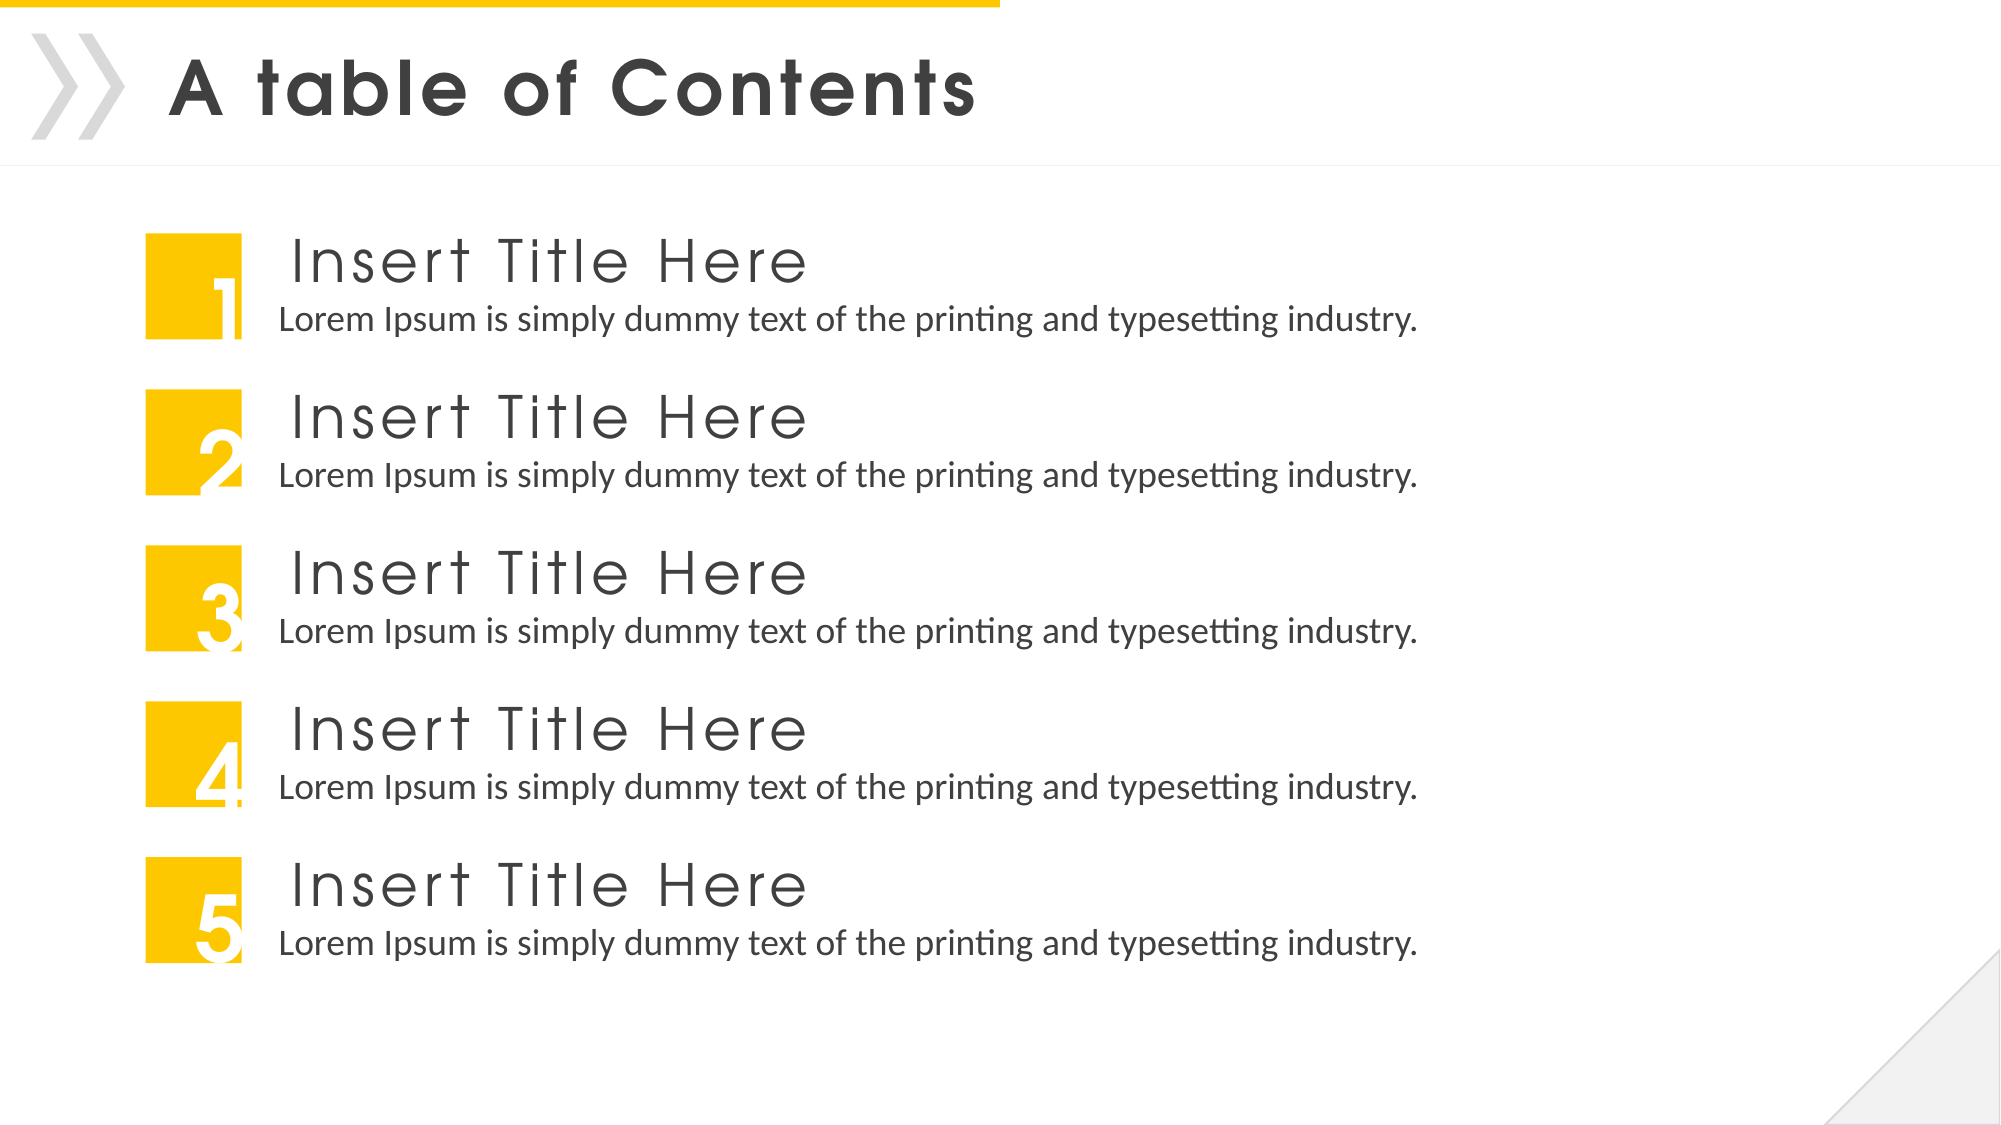

A table of Contents

Insert Title Here
 Lorem Ipsum is simply dummy text of the printing and typesetting industry.

1
Insert Title Here
 Lorem Ipsum is simply dummy text of the printing and typesetting industry.

2
Insert Title Here
 Lorem Ipsum is simply dummy text of the printing and typesetting industry.

3
Insert Title Here
 Lorem Ipsum is simply dummy text of the printing and typesetting industry.

4
Insert Title Here
 Lorem Ipsum is simply dummy text of the printing and typesetting industry.

5